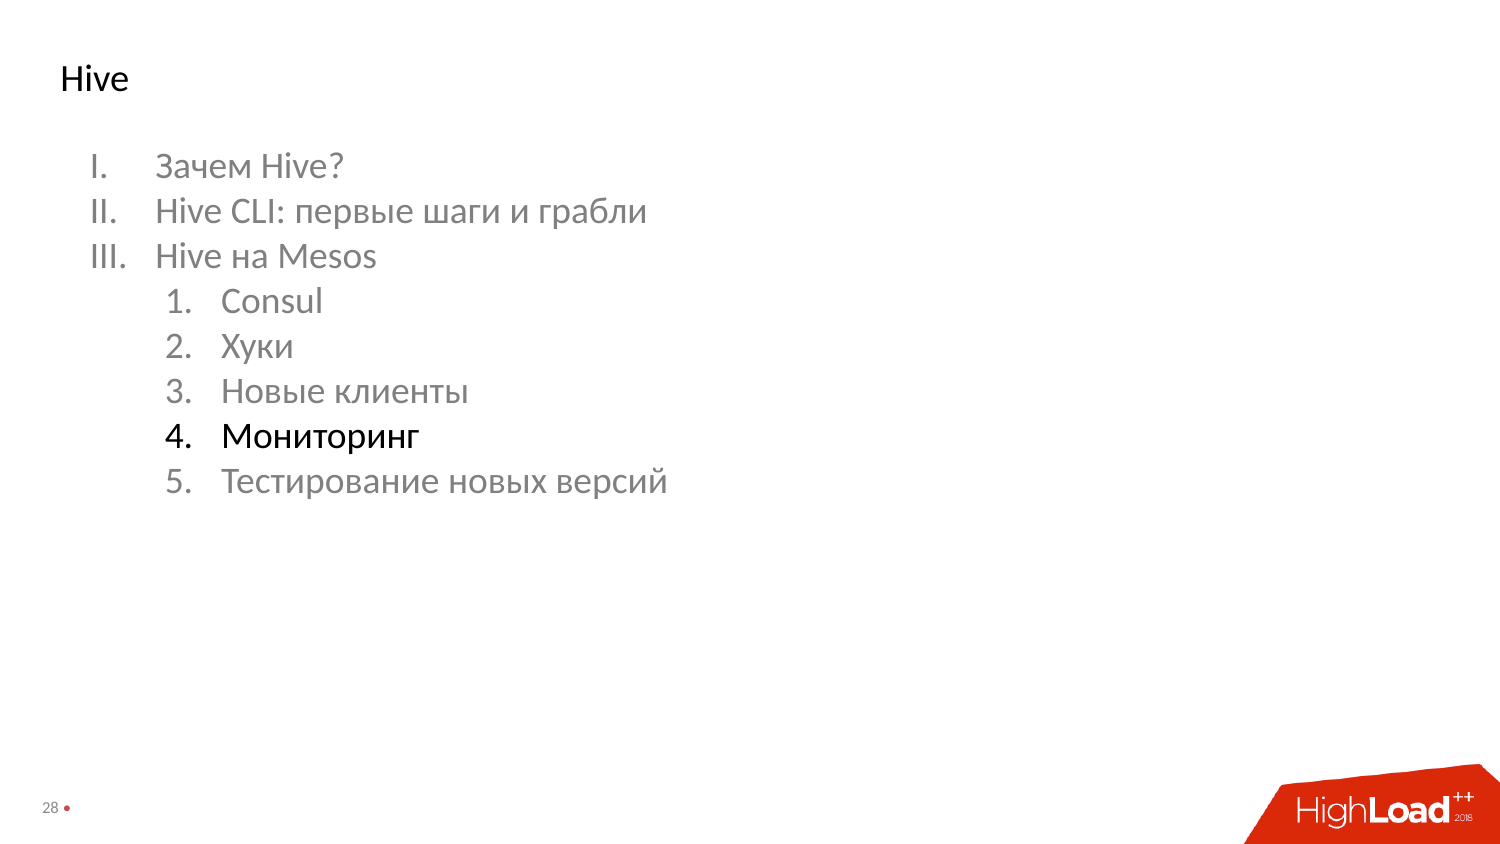

# Hive
Зачем Hive?
Hive CLI: первые шаги и грабли
Hive на Mesos
Consul
Хуки
Новые клиенты
Мониторинг
Тестирование новых версий